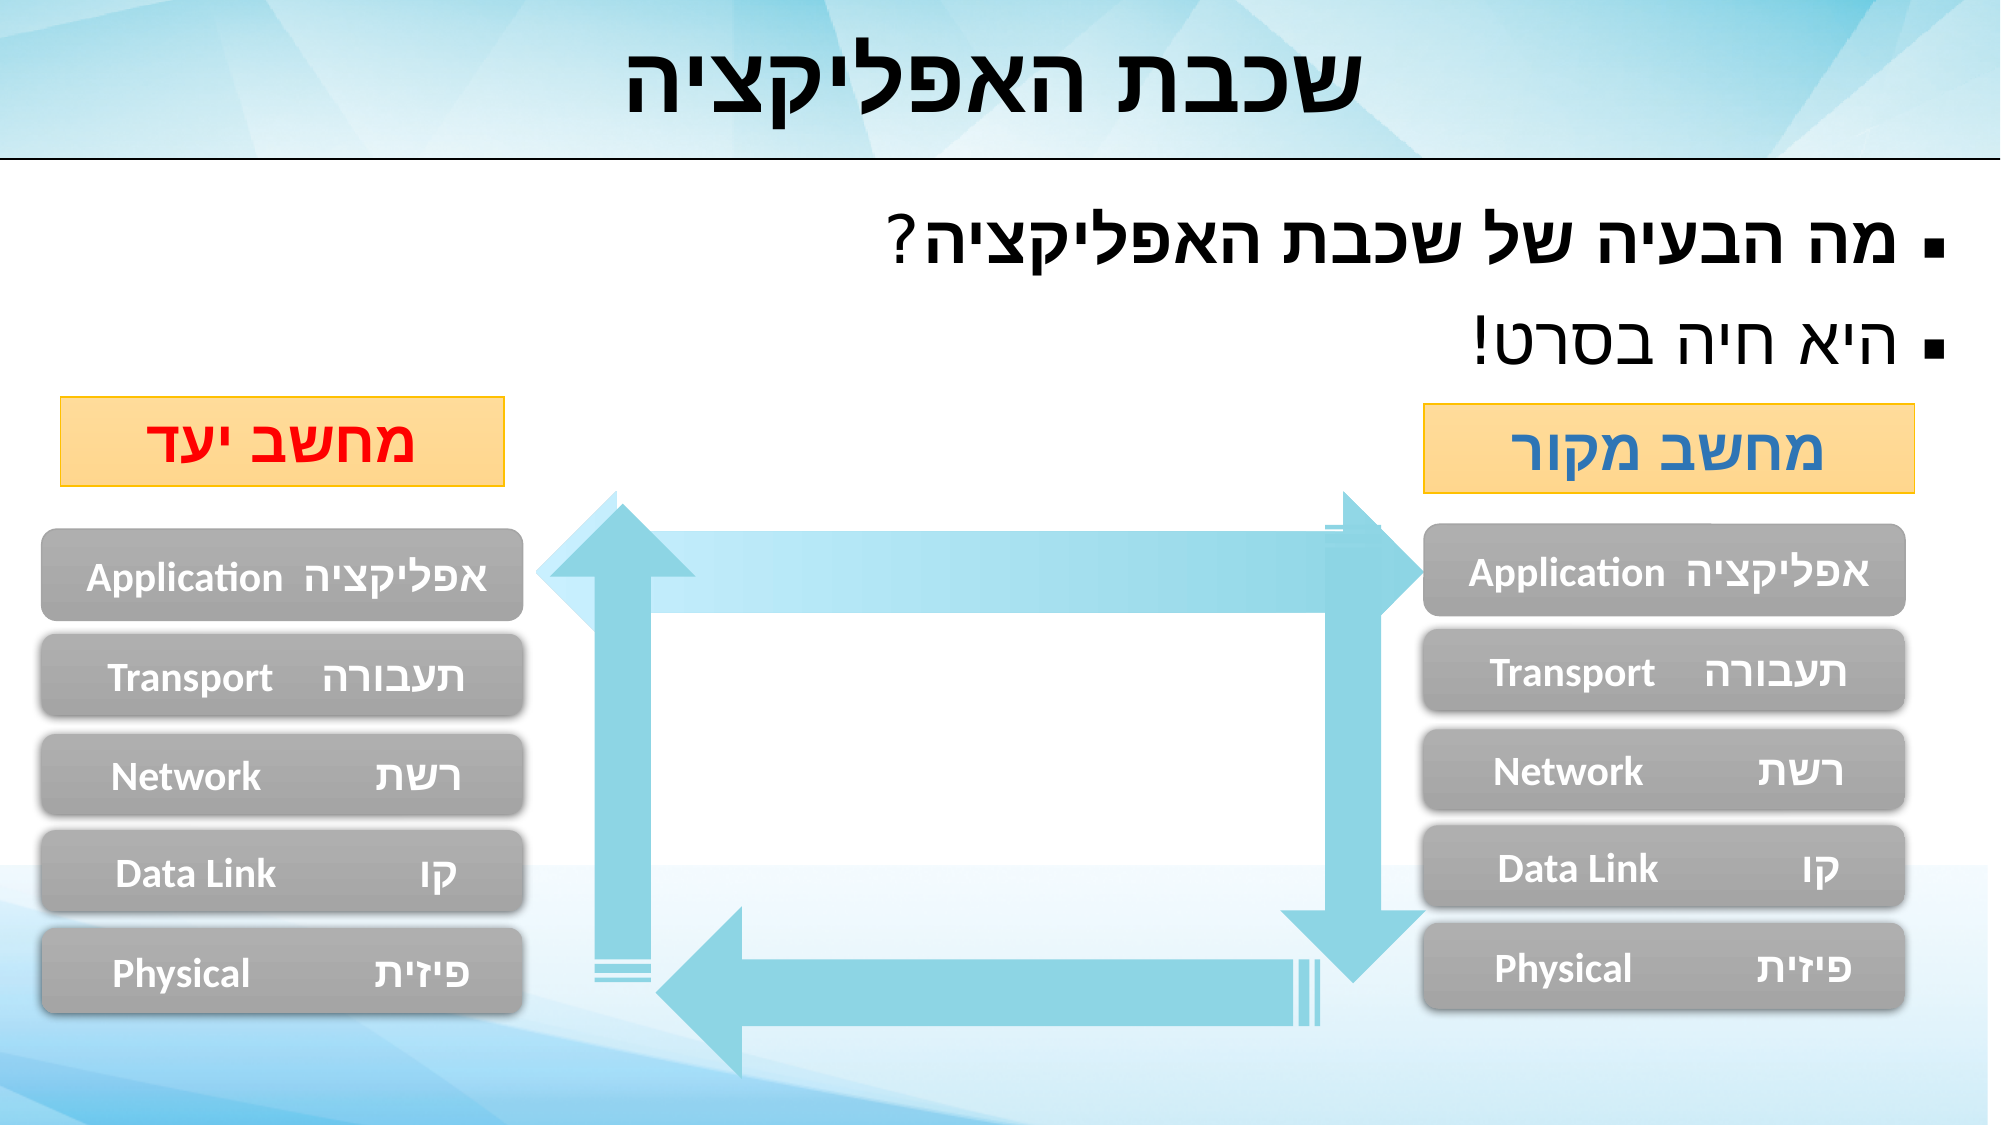

# שכבת האפליקציה
מה הבעיה של שכבת האפליקציה?
היא חיה בסרט!

מחשב יעד
מחשב מקור

אפליקציה  Application
אפליקציה  Application
תעבורה     Transport
תעבורה     Transport

רשת            Network
רשת            Network
קו               Data Link
קו               Data Link

פיזית             Physical
פיזית             Physical